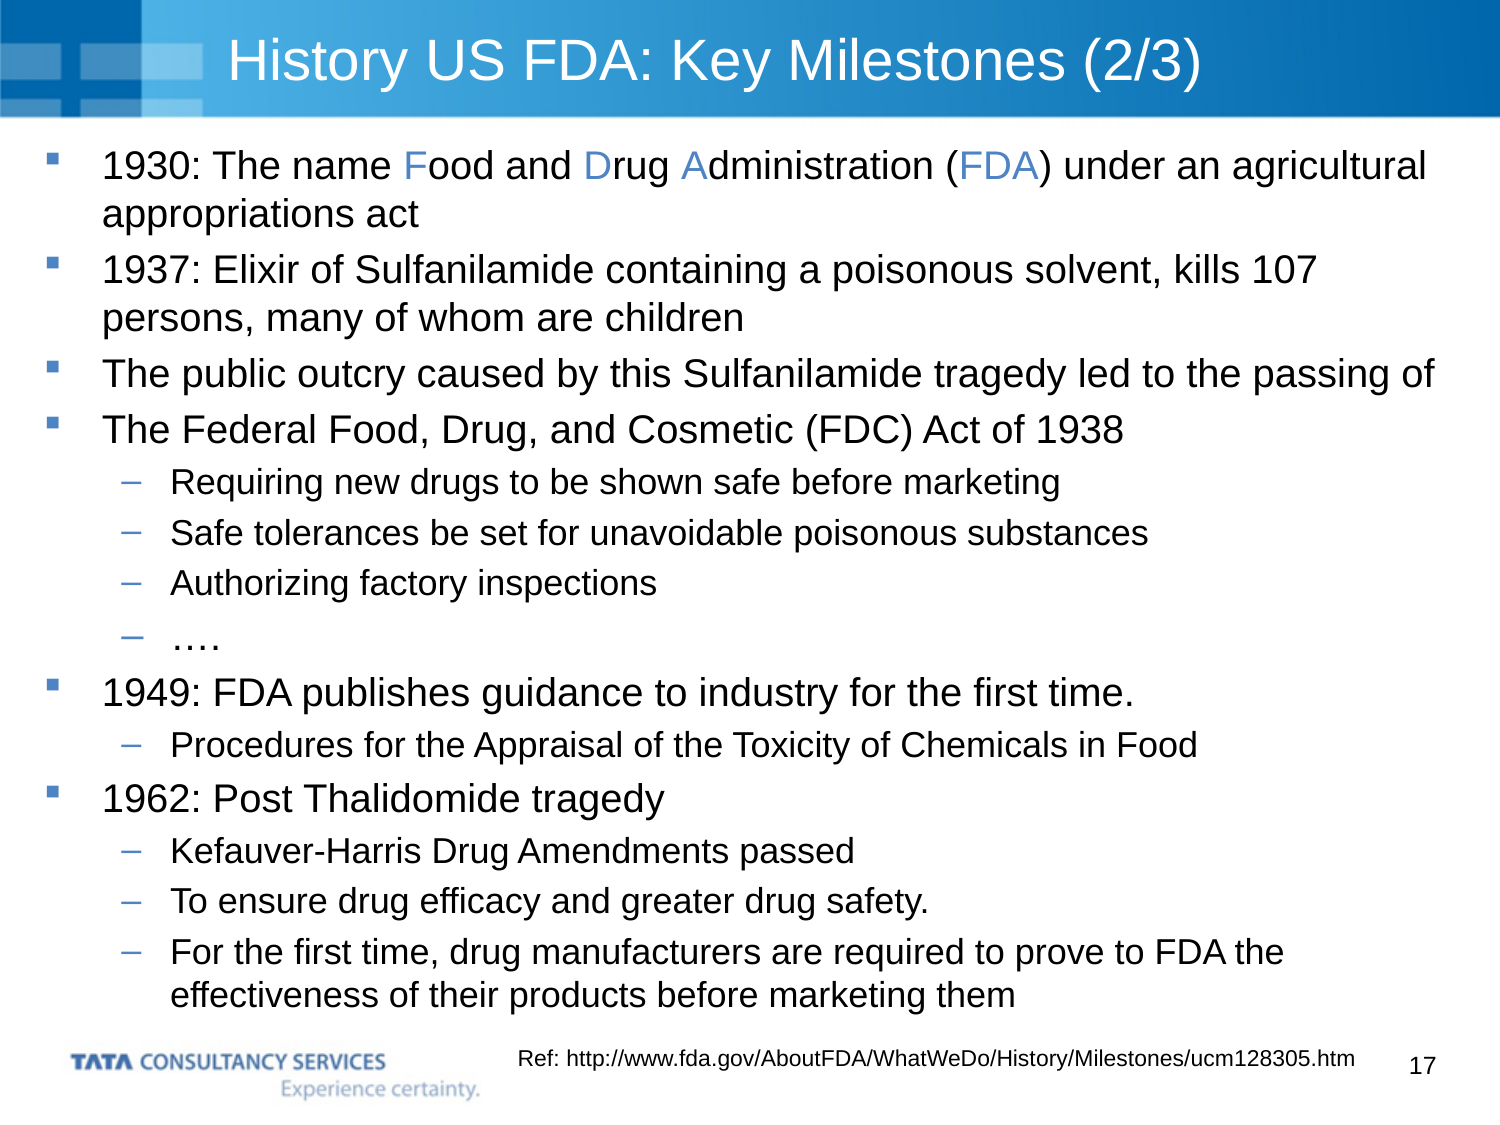

# History US FDA: Key Milestones (2/3)
1930: The name Food and Drug Administration (FDA) under an agricultural appropriations act
1937: Elixir of Sulfanilamide containing a poisonous solvent, kills 107 persons, many of whom are children
The public outcry caused by this Sulfanilamide tragedy led to the passing of
The Federal Food, Drug, and Cosmetic (FDC) Act of 1938
Requiring new drugs to be shown safe before marketing
Safe tolerances be set for unavoidable poisonous substances
Authorizing factory inspections
….
1949: FDA publishes guidance to industry for the first time.
Procedures for the Appraisal of the Toxicity of Chemicals in Food
1962: Post Thalidomide tragedy
Kefauver-Harris Drug Amendments passed
To ensure drug efficacy and greater drug safety.
For the first time, drug manufacturers are required to prove to FDA the effectiveness of their products before marketing them
Ref: http://www.fda.gov/AboutFDA/WhatWeDo/History/Milestones/ucm128305.htm